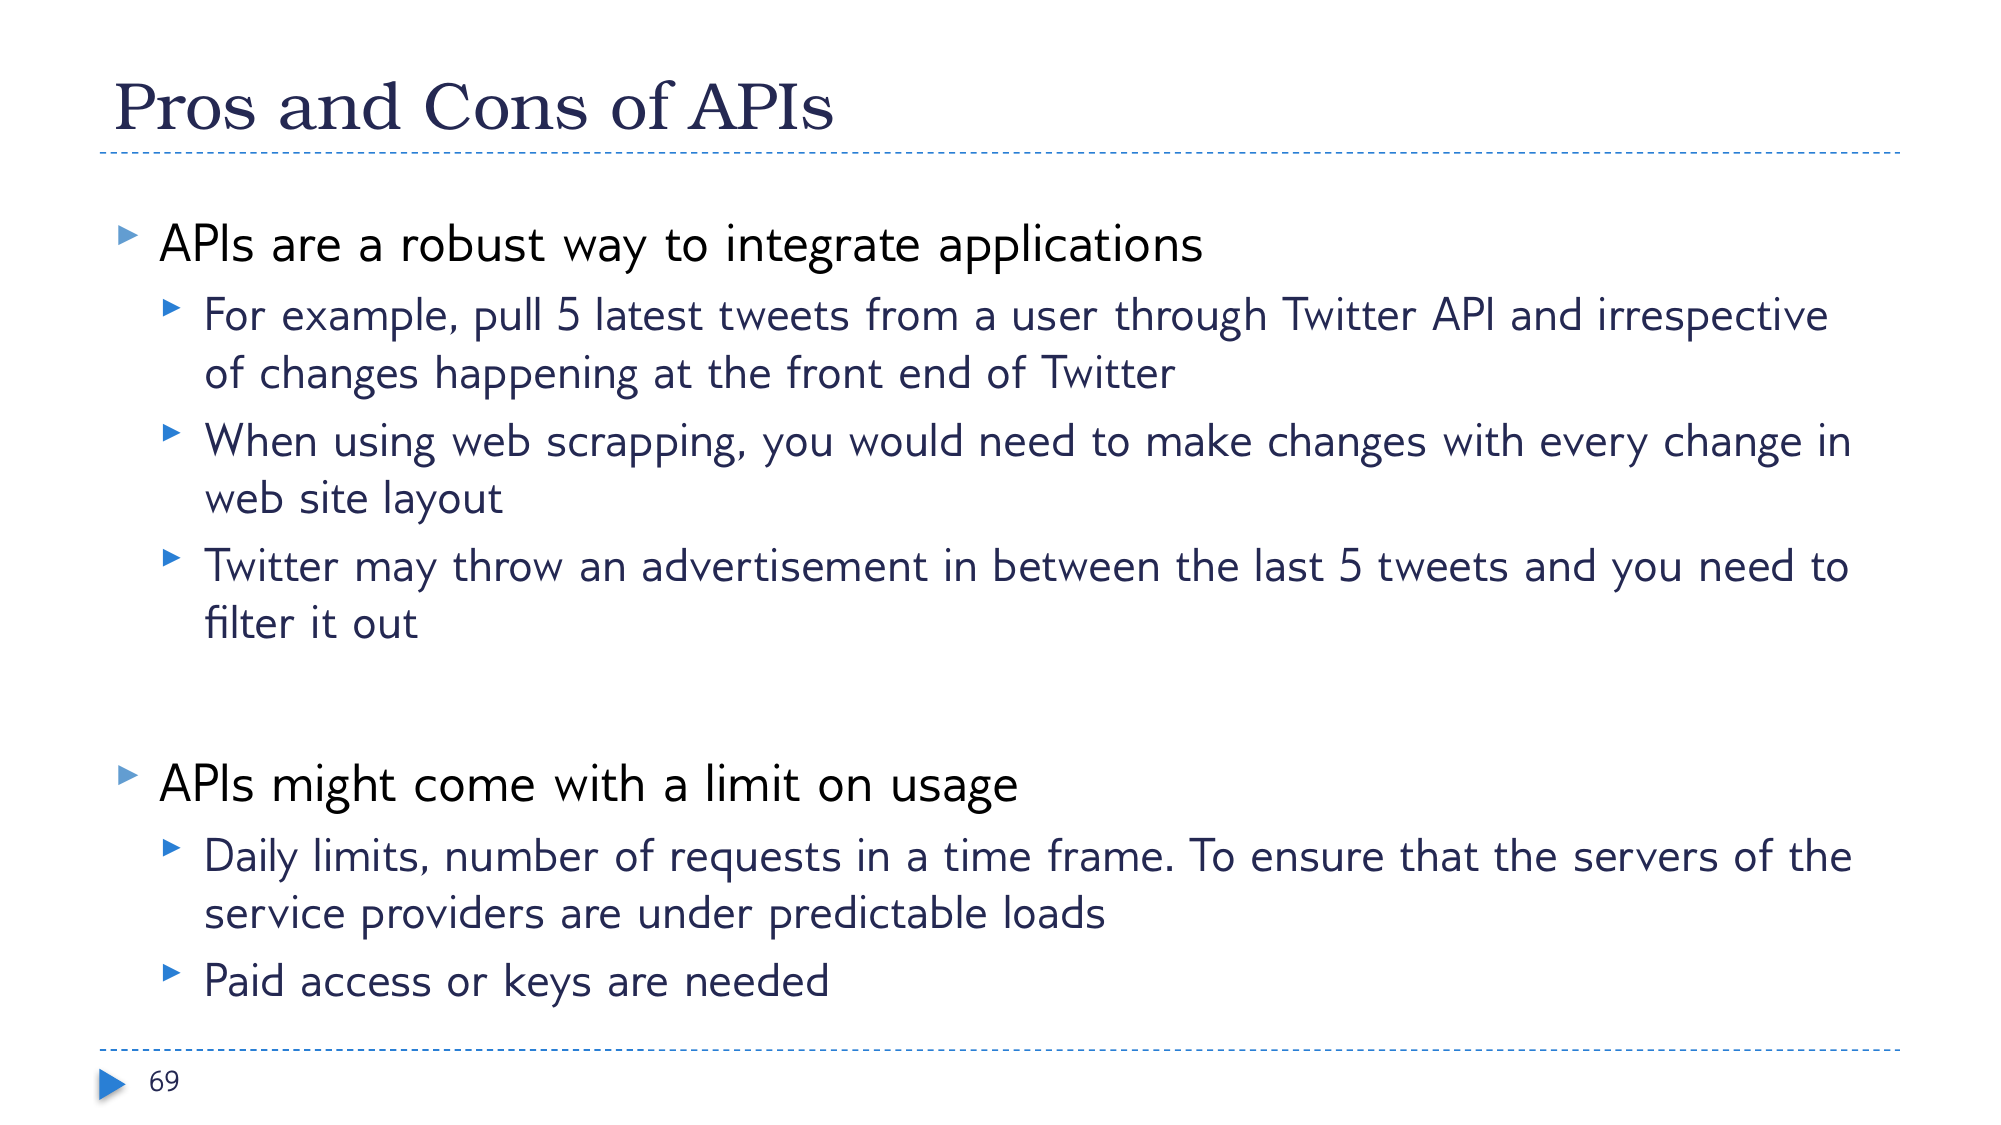

# Pros and Cons of APIs
APIs are a robust way to integrate applications
For example, pull 5 latest tweets from a user through Twitter API and irrespective of changes happening at the front end of Twitter
When using web scrapping, you would need to make changes with every change in web site layout
Twitter may throw an advertisement in between the last 5 tweets and you need to filter it out

APIs might come with a limit on usage
Daily limits, number of requests in a time frame. To ensure that the servers of the service providers are under predictable loads
Paid access or keys are needed
69